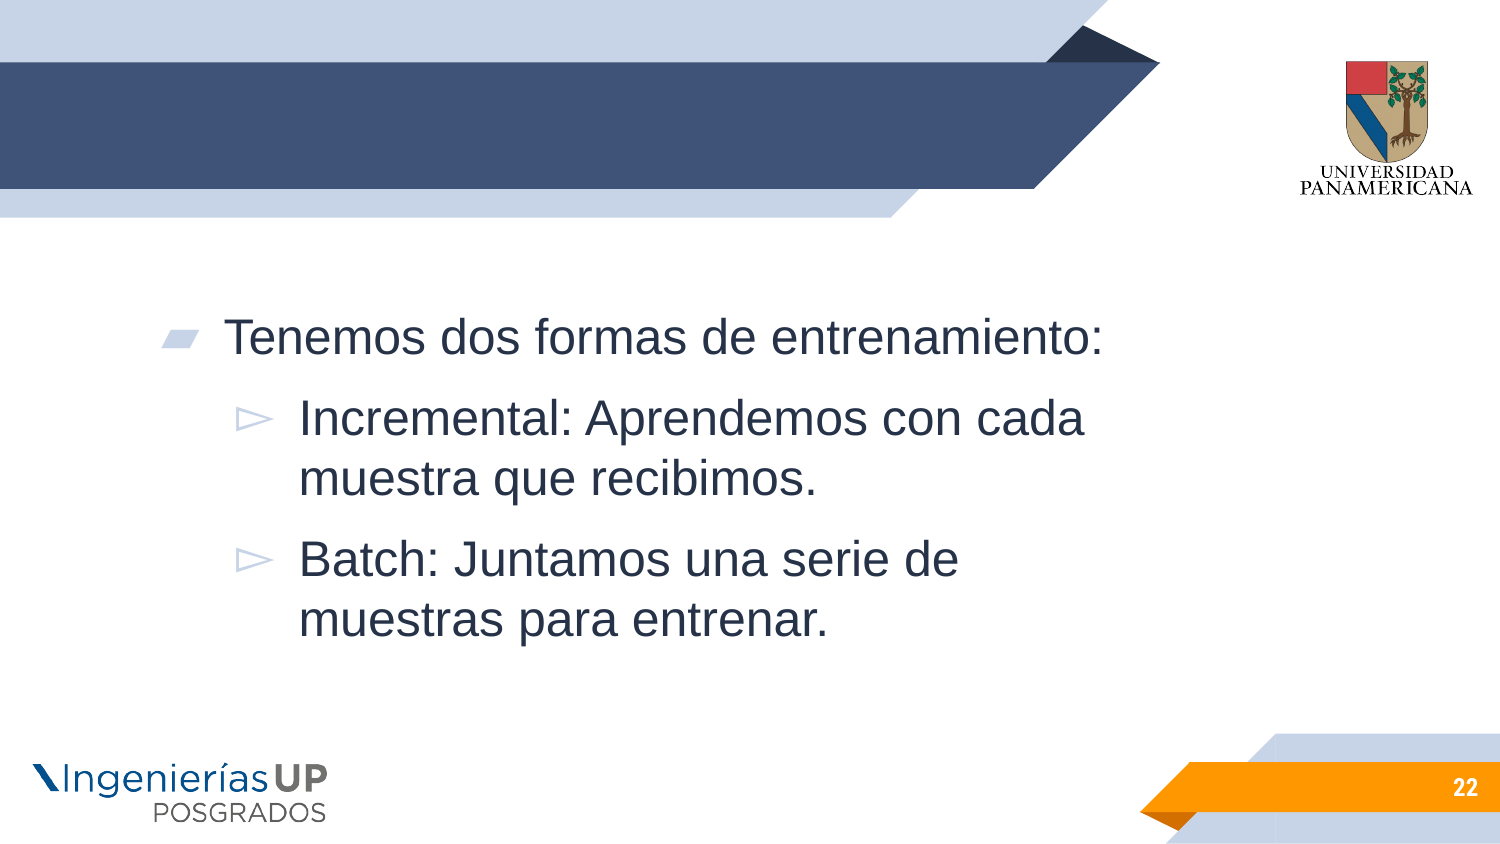

#
Tenemos dos formas de entrenamiento:
Incremental: Aprendemos con cada muestra que recibimos.
Batch: Juntamos una serie de muestras para entrenar.
22